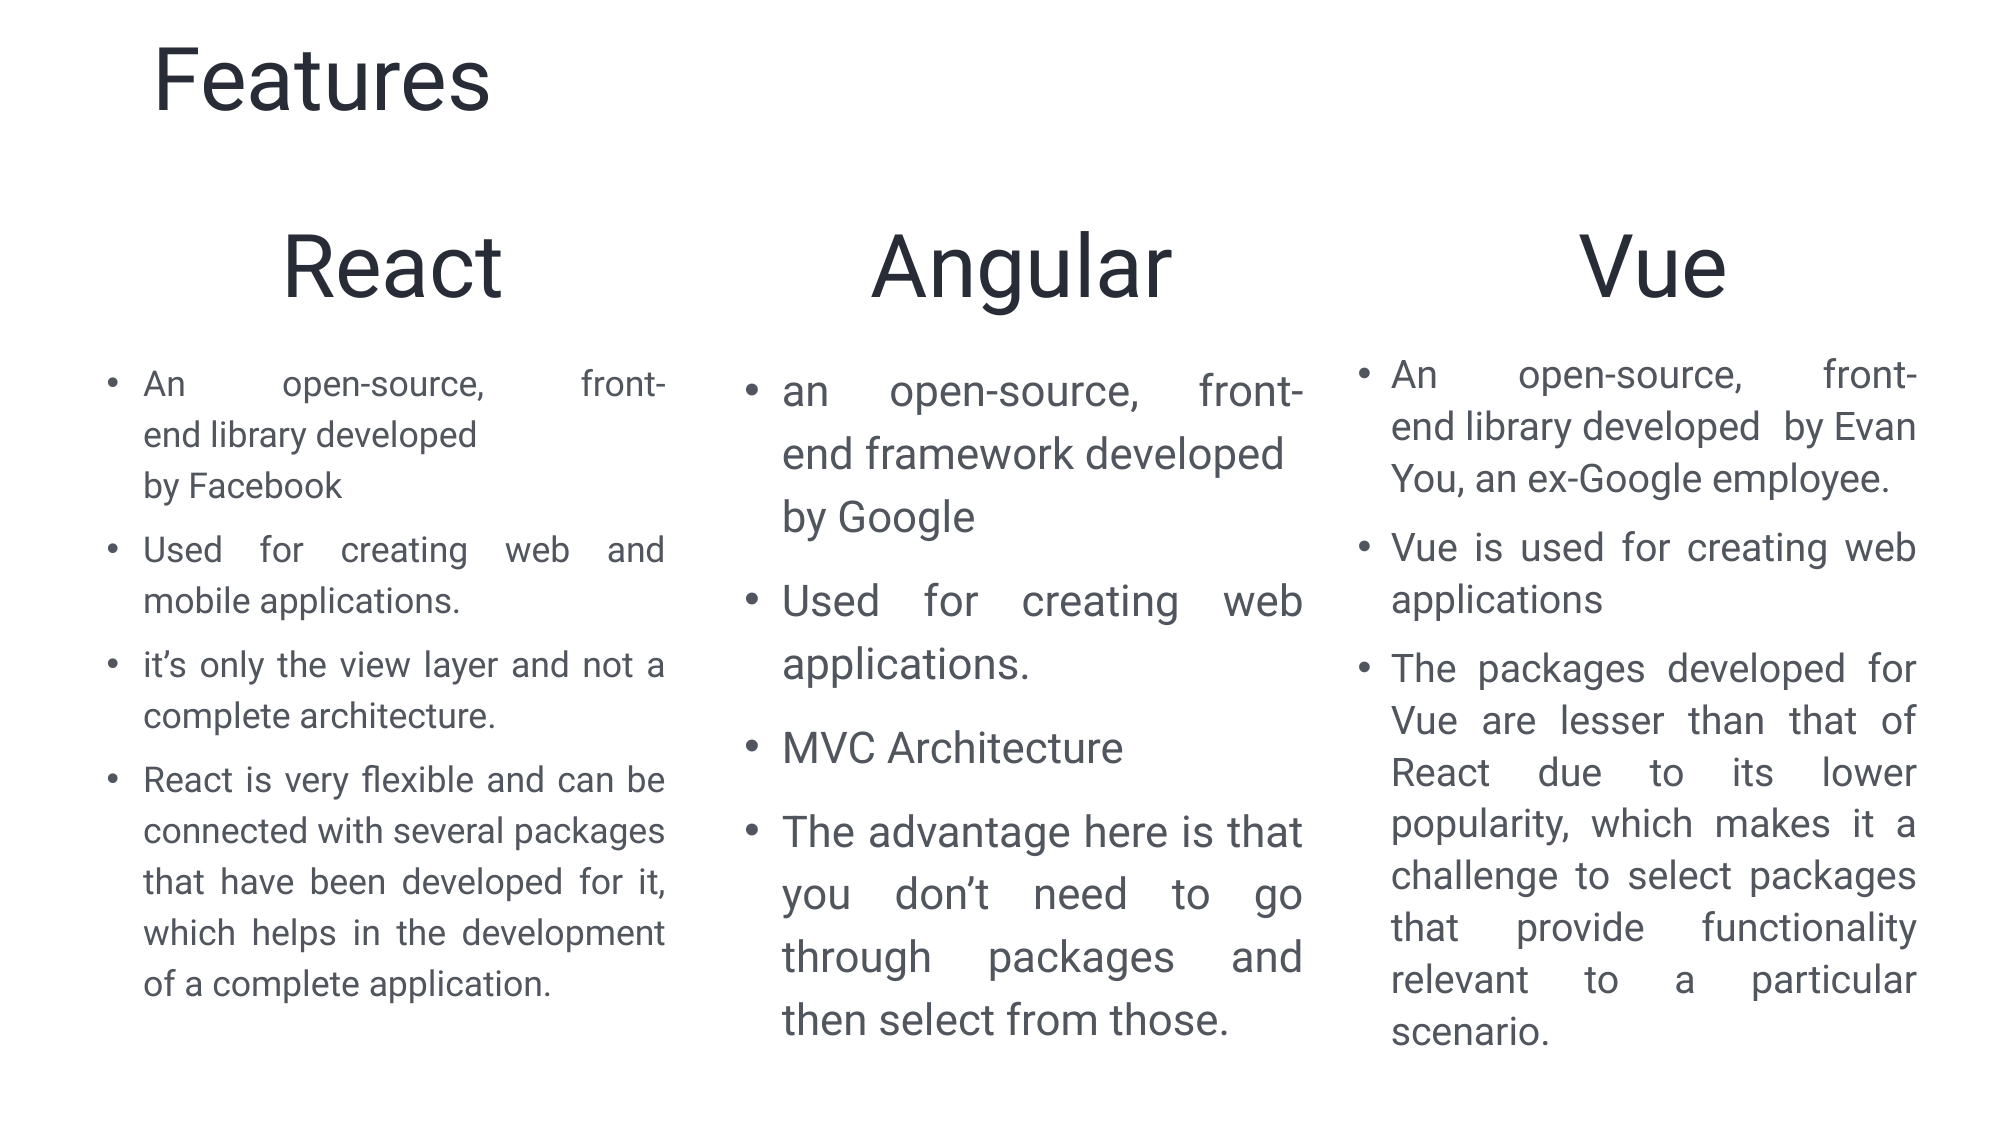

# Features
Vue
Angular
React
An open-source, front-end library developed by Evan You, an ex-Google employee.
Vue is used for creating web applications
The packages developed for Vue are lesser than that of React due to its lower popularity, which makes it a challenge to select packages that provide functionality relevant to a particular scenario.

An open-source, front-end library developed by Facebook
Used for creating web and mobile applications.
it’s only the view layer and not a complete architecture.
React is very flexible and can be connected with several packages that have been developed for it, which helps in the development of a complete application.

an open-source, front-end framework developed by Google
Used for creating web applications.
MVC Architecture
The advantage here is that you don’t need to go through packages and then select from those.